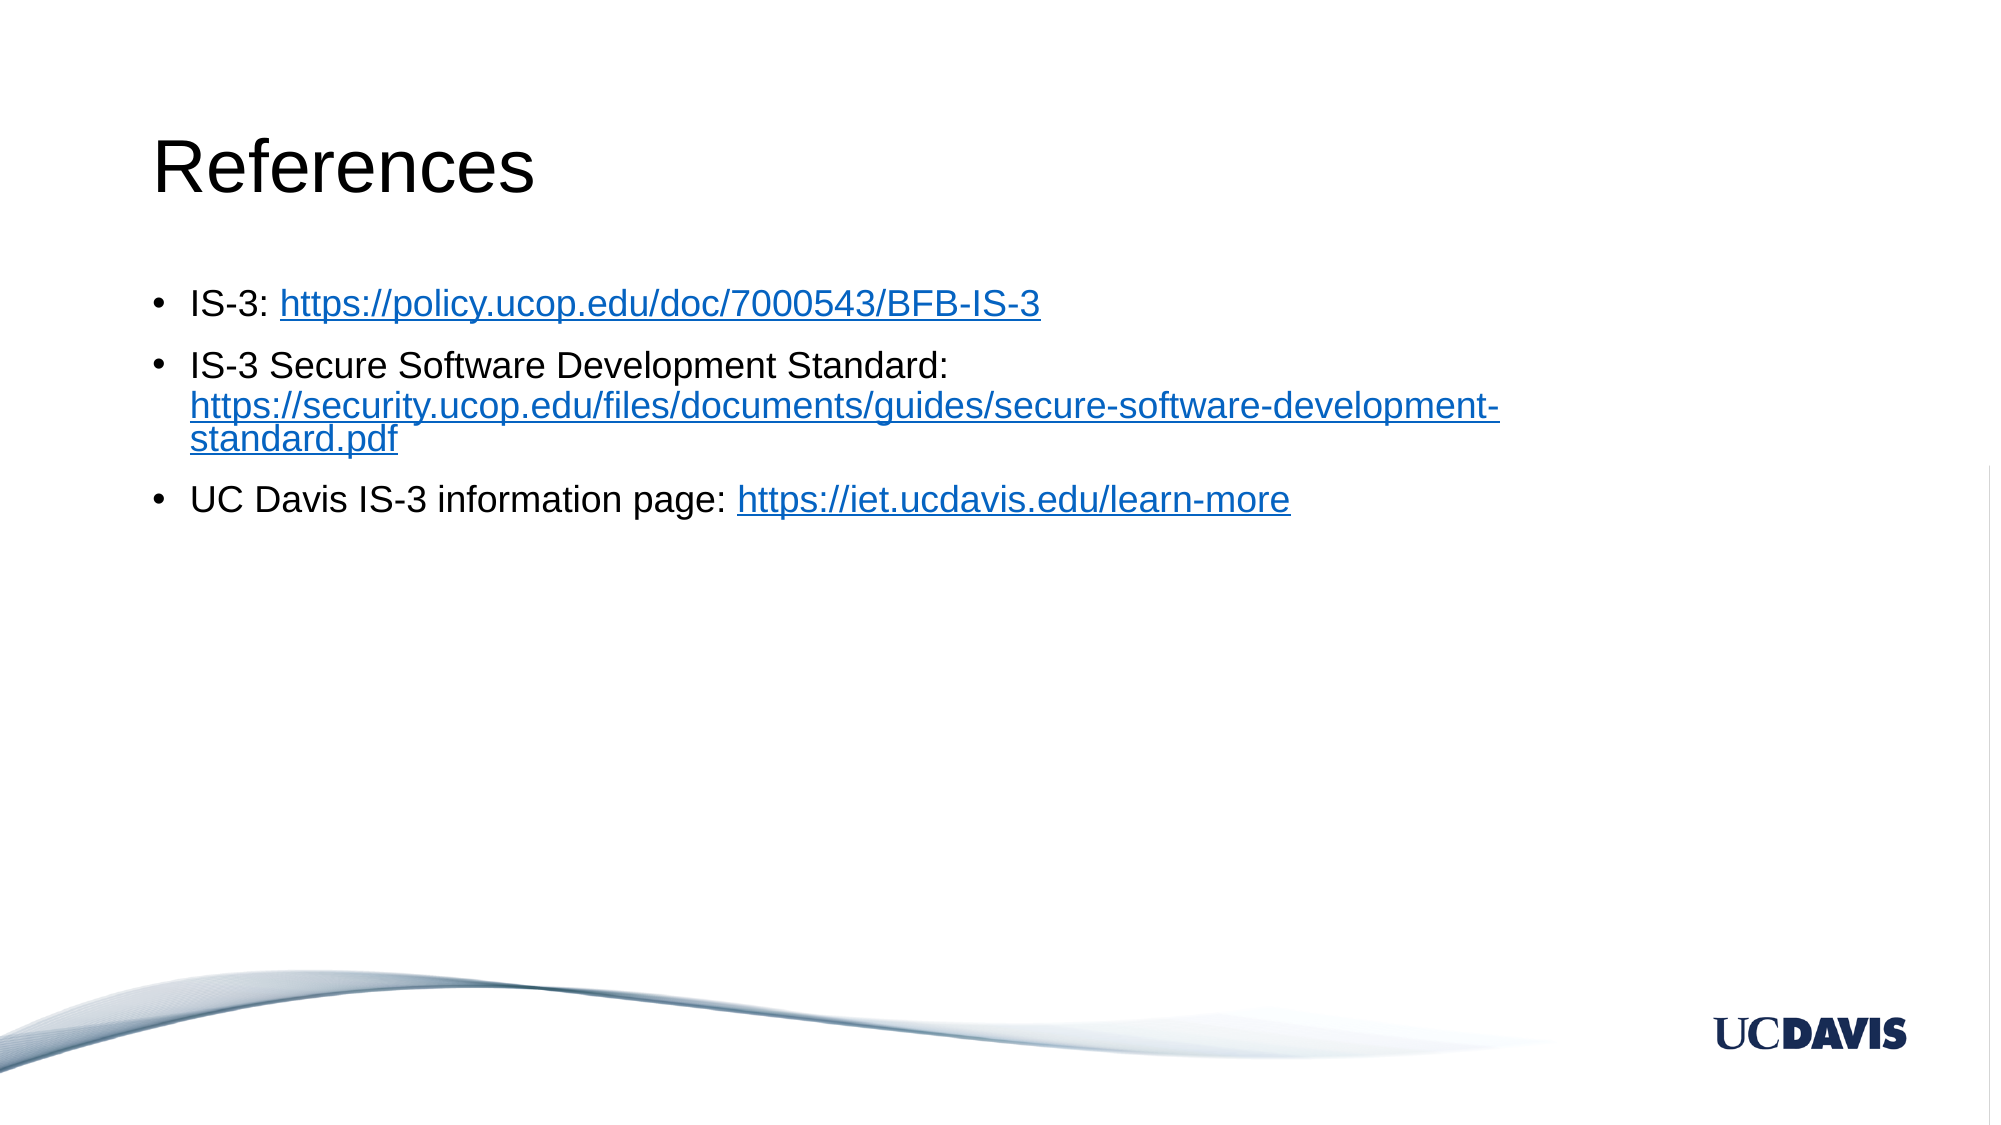

# References
IS-3: https://policy.ucop.edu/doc/7000543/BFB-IS-3
IS-3 Secure Software Development Standard: https://security.ucop.edu/files/documents/guides/secure-software-development-standard.pdf
UC Davis IS-3 information page: https://iet.ucdavis.edu/learn-more